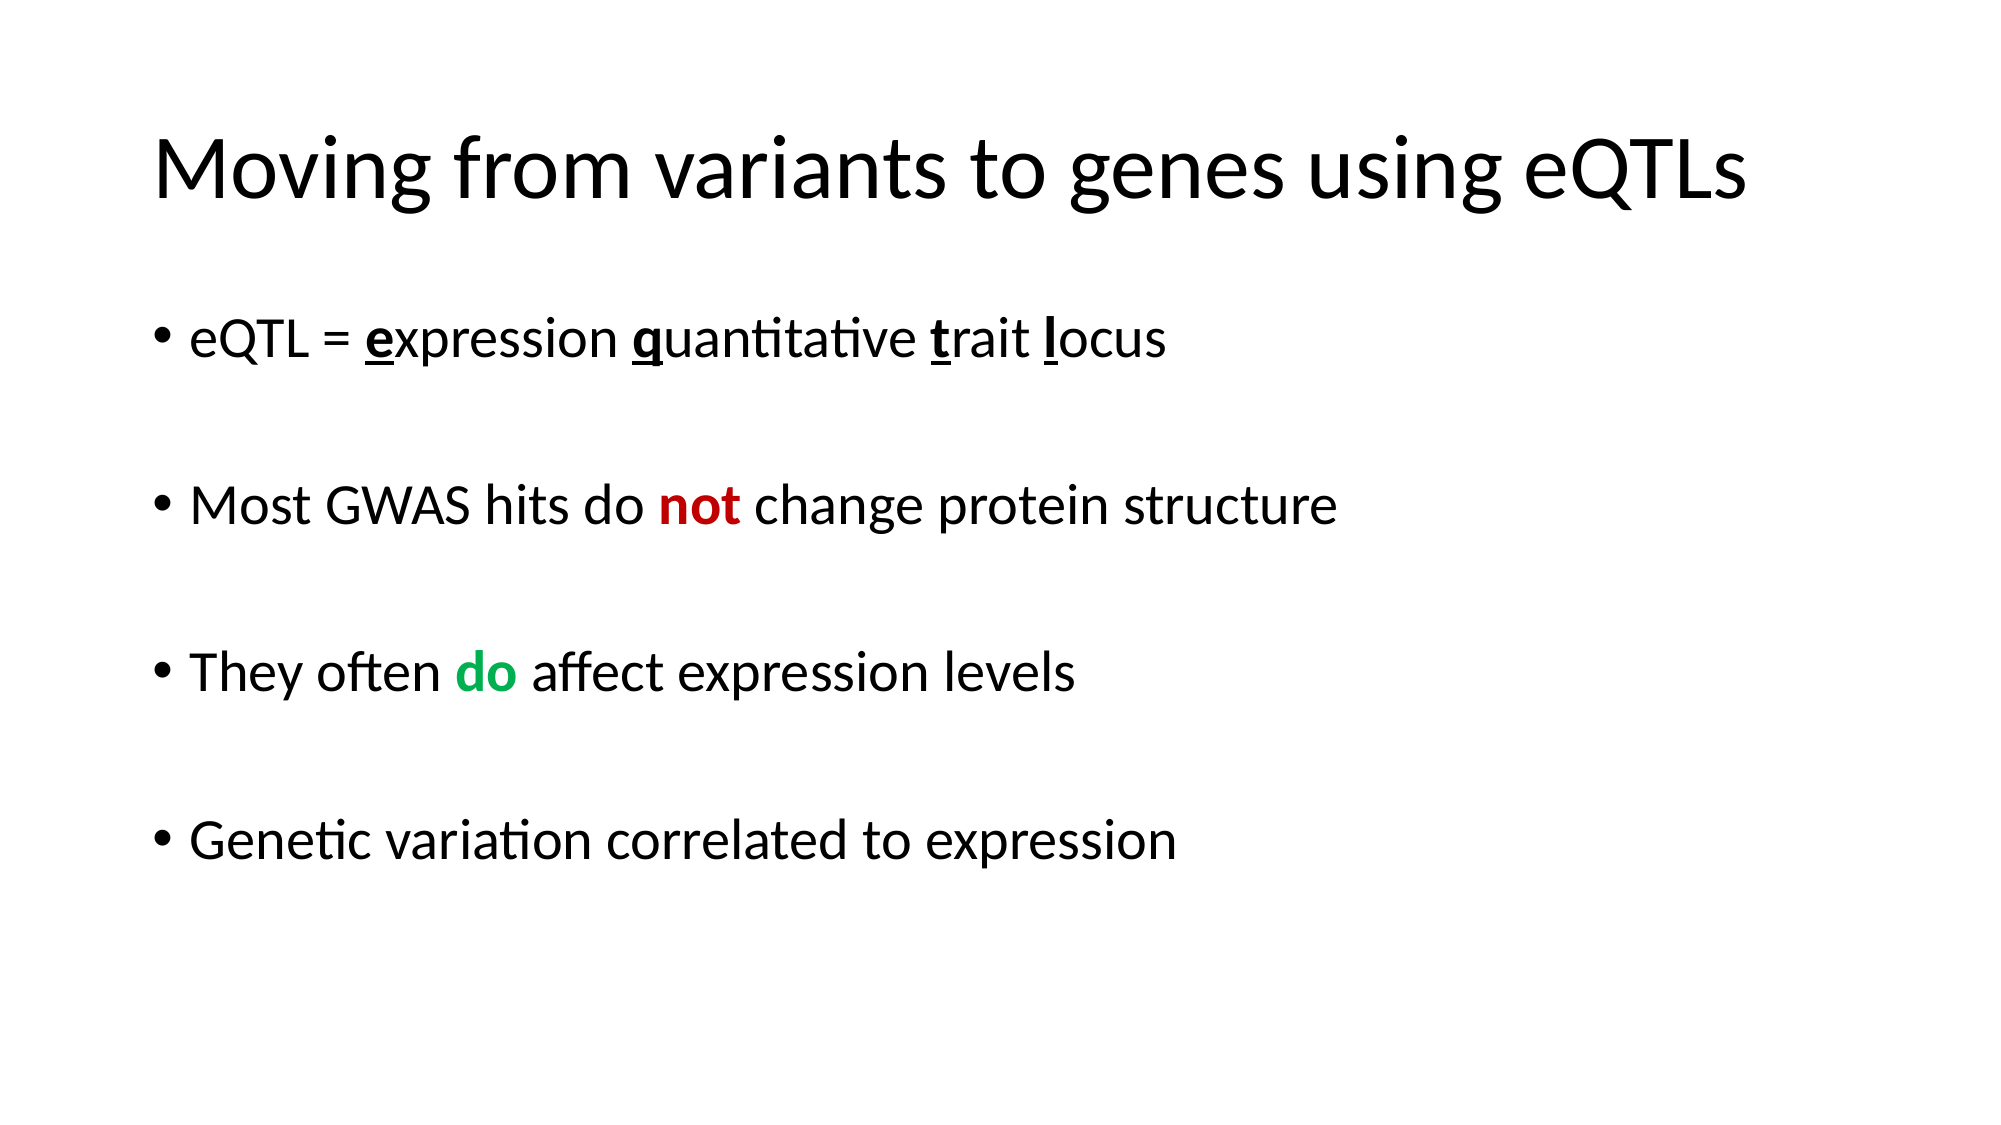

# Moving from variants to genes using eQTLs
eQTL = expression quantitative trait locus

Most GWAS hits do not change protein structure

They often do affect expression levels

Genetic variation correlated to expression